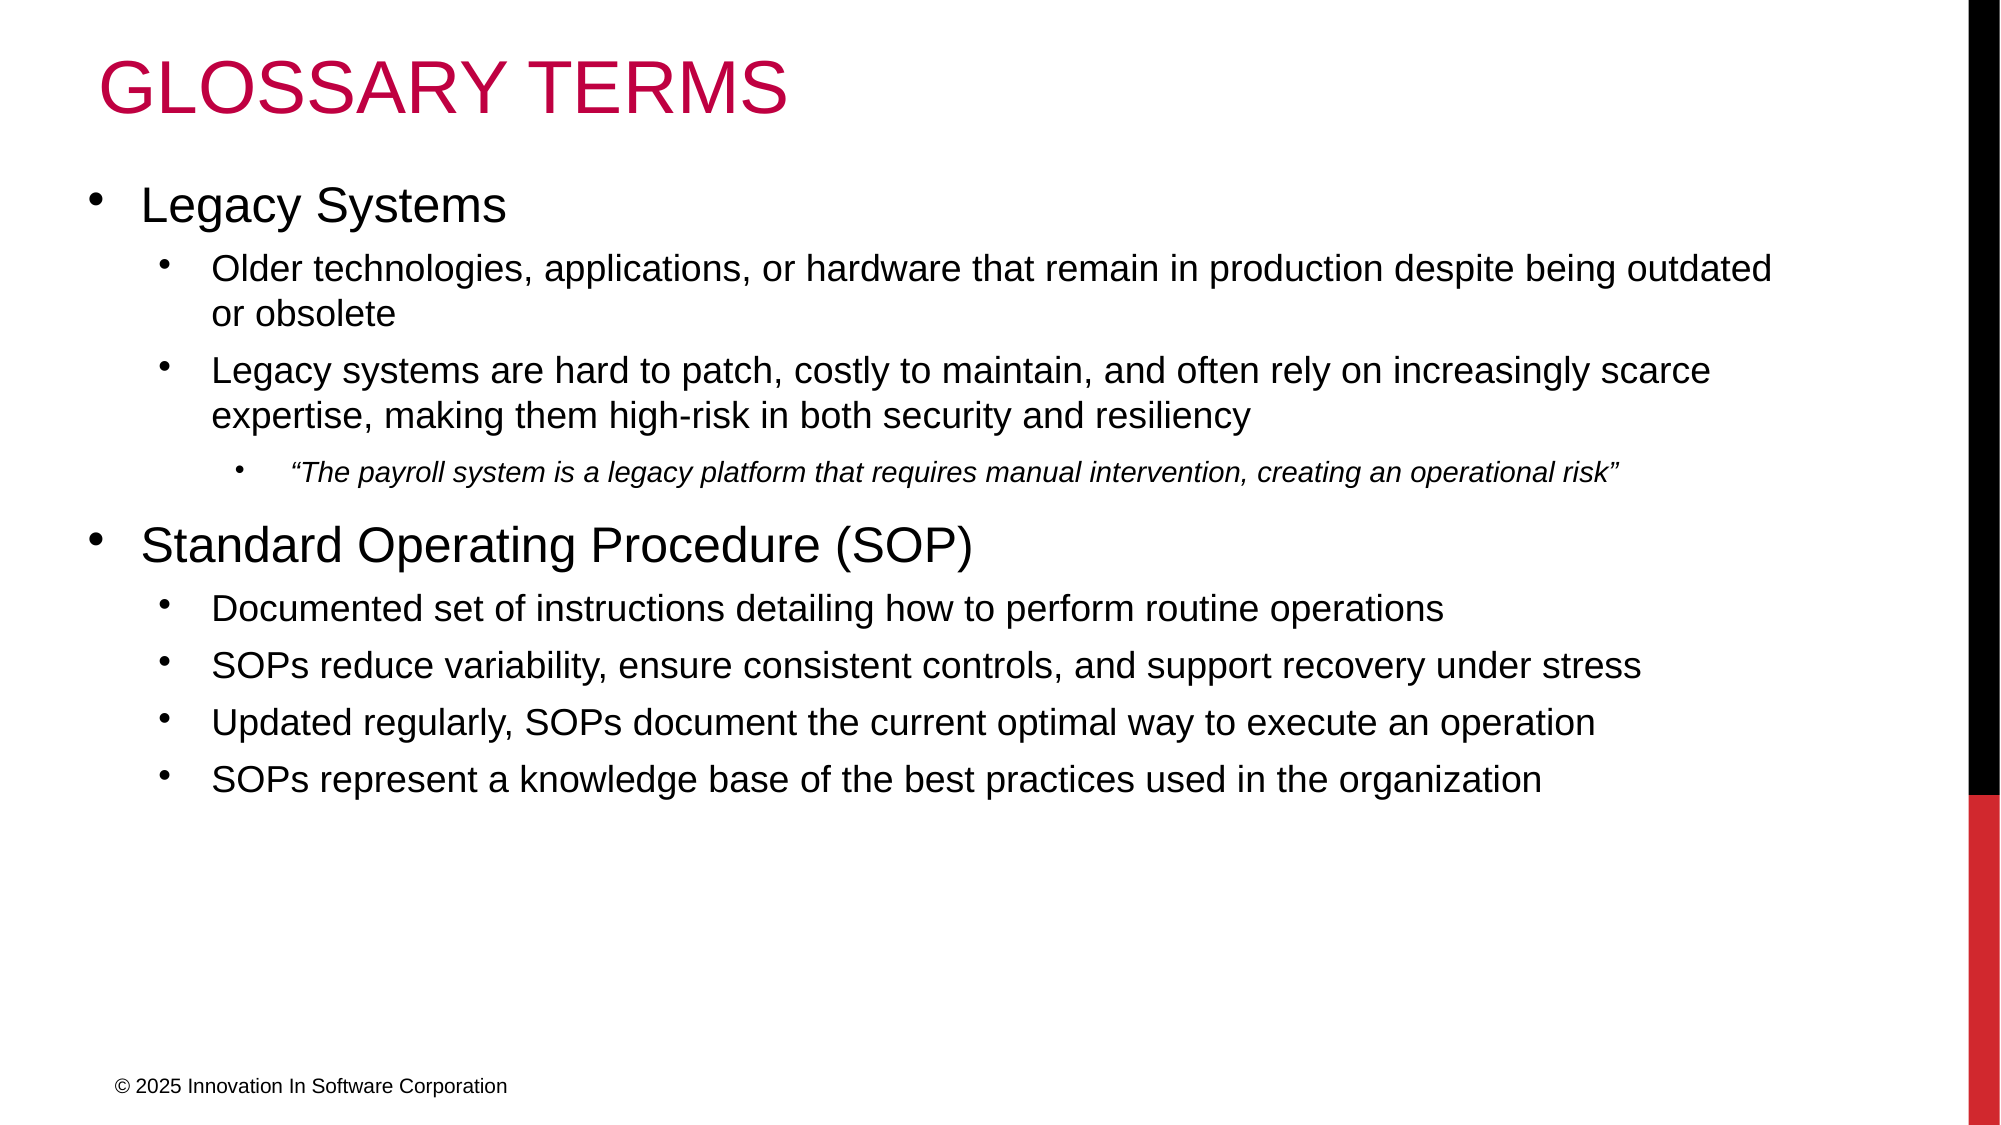

# Glossary Terms
Legacy Systems
Older technologies, applications, or hardware that remain in production despite being outdated or obsolete
Legacy systems are hard to patch, costly to maintain, and often rely on increasingly scarce expertise, making them high-risk in both security and resiliency
 “The payroll system is a legacy platform that requires manual intervention, creating an operational risk”
Standard Operating Procedure (SOP)
Documented set of instructions detailing how to perform routine operations
SOPs reduce variability, ensure consistent controls, and support recovery under stress
Updated regularly, SOPs document the current optimal way to execute an operation
SOPs represent a knowledge base of the best practices used in the organization
© 2025 Innovation In Software Corporation